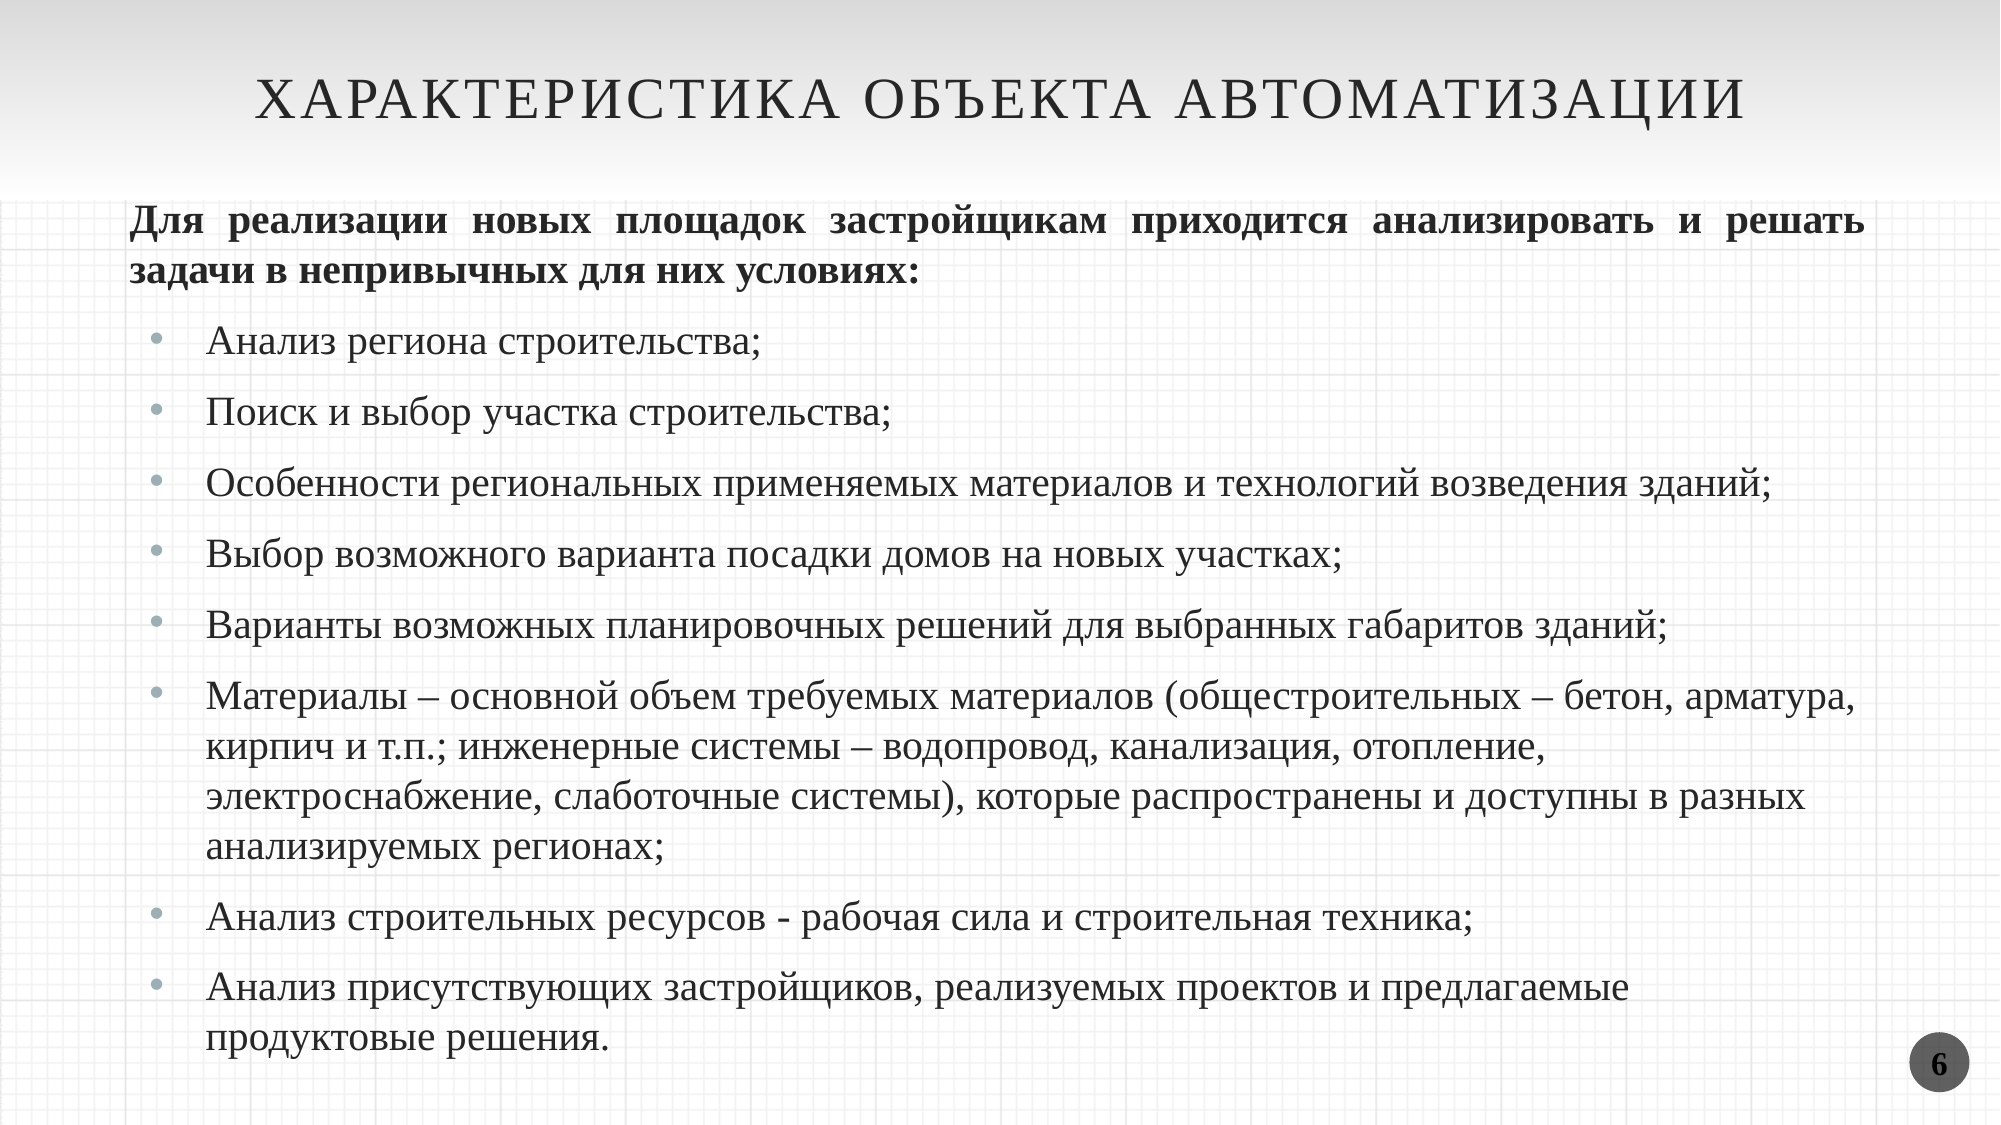

Характеристика объекта автоматизации
Для реализации новых площадок застройщикам приходится анализировать и решать задачи в непривычных для них условиях:
Анализ региона строительства;
Поиск и выбор участка строительства;
Особенности региональных применяемых материалов и технологий возведения зданий;
Выбор возможного варианта посадки домов на новых участках;
Варианты возможных планировочных решений для выбранных габаритов зданий;
Материалы – основной объем требуемых материалов (общестроительных – бетон, арматура, кирпич и т.п.; инженерные системы – водопровод, канализация, отопление, электроснабжение, слаботочные системы), которые распространены и доступны в разных анализируемых регионах;
Анализ строительных ресурсов - рабочая сила и строительная техника;
Анализ присутствующих застройщиков, реализуемых проектов и предлагаемые продуктовые решения.
6